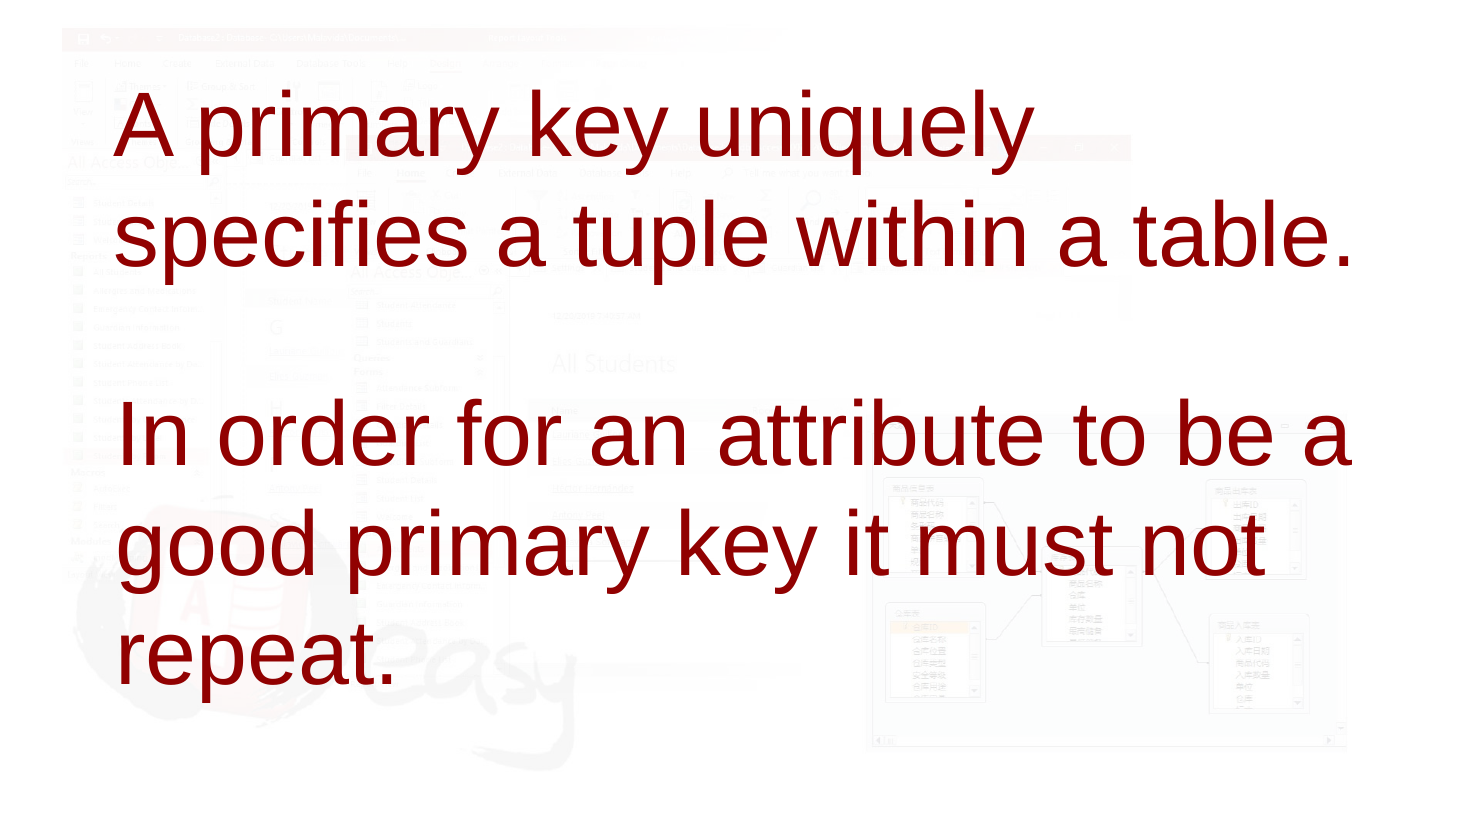

A primary key uniquely specifies a tuple within a table.
In order for an attribute to be a good primary key it must not repeat.
#